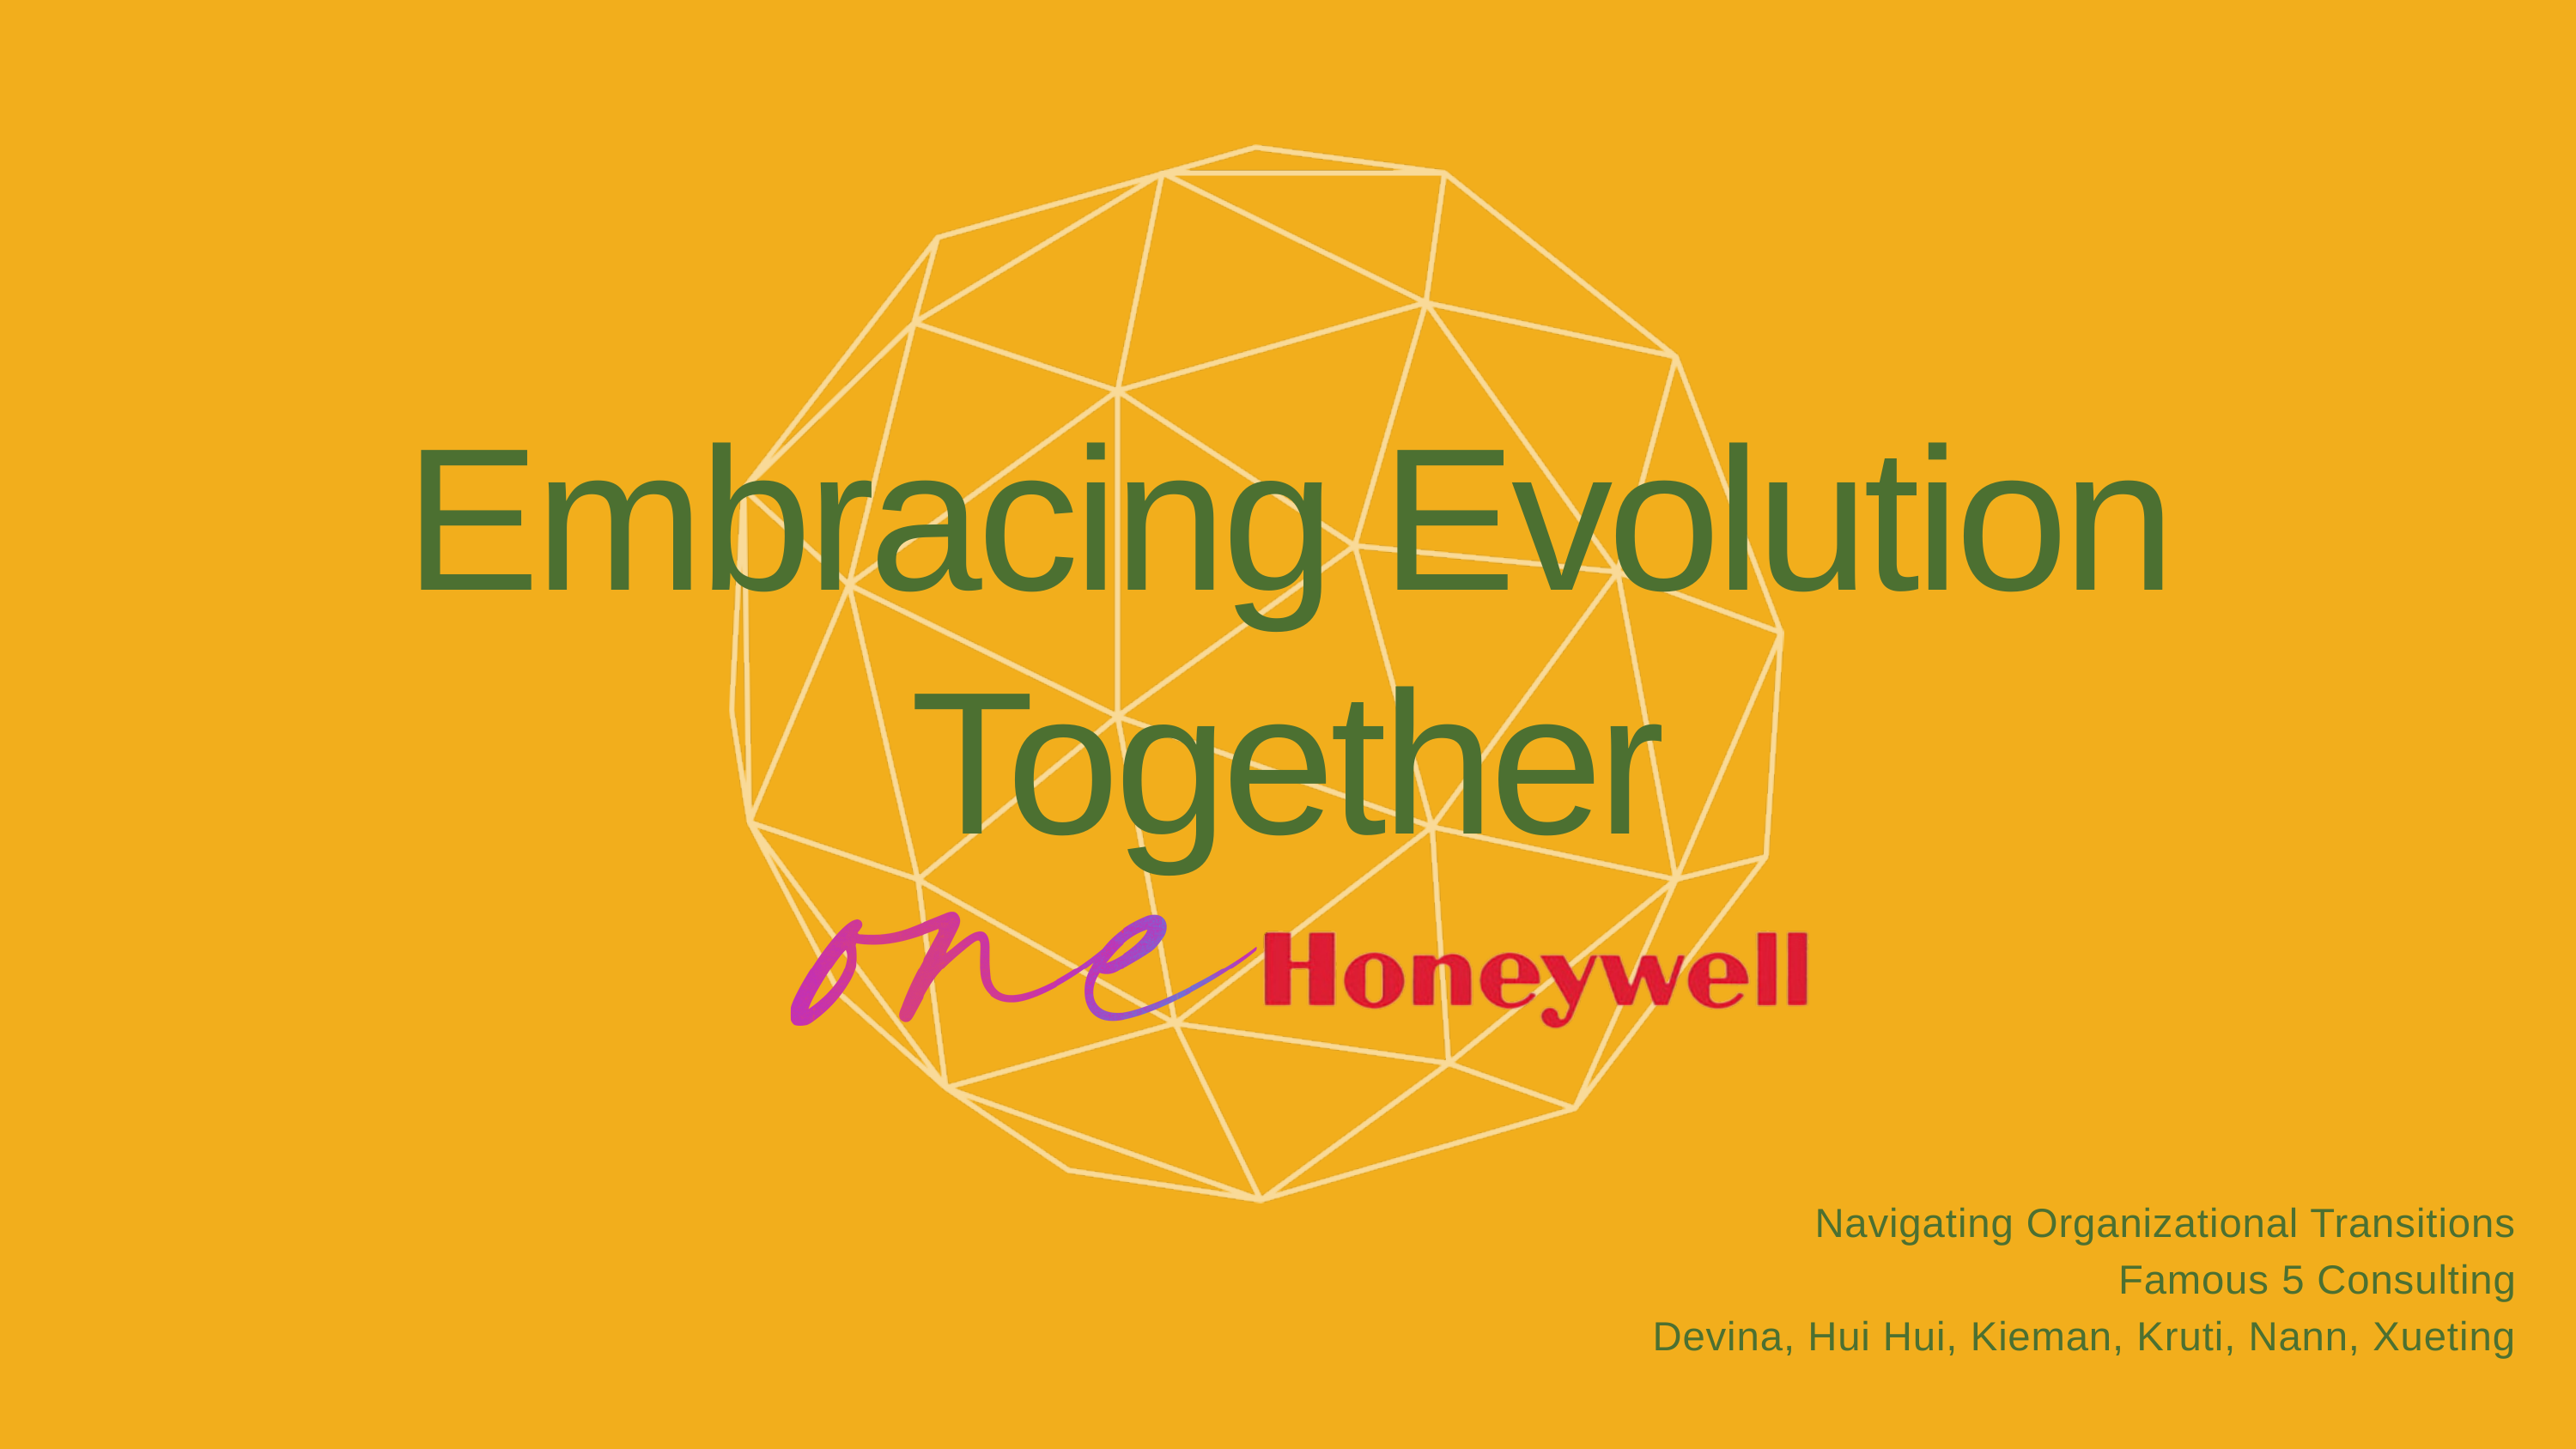

Embracing Evolution Together

Navigating Organizational Transitions
Famous 5 Consulting
Devina, Hui Hui, Kieman, Kruti, Nann, Xueting